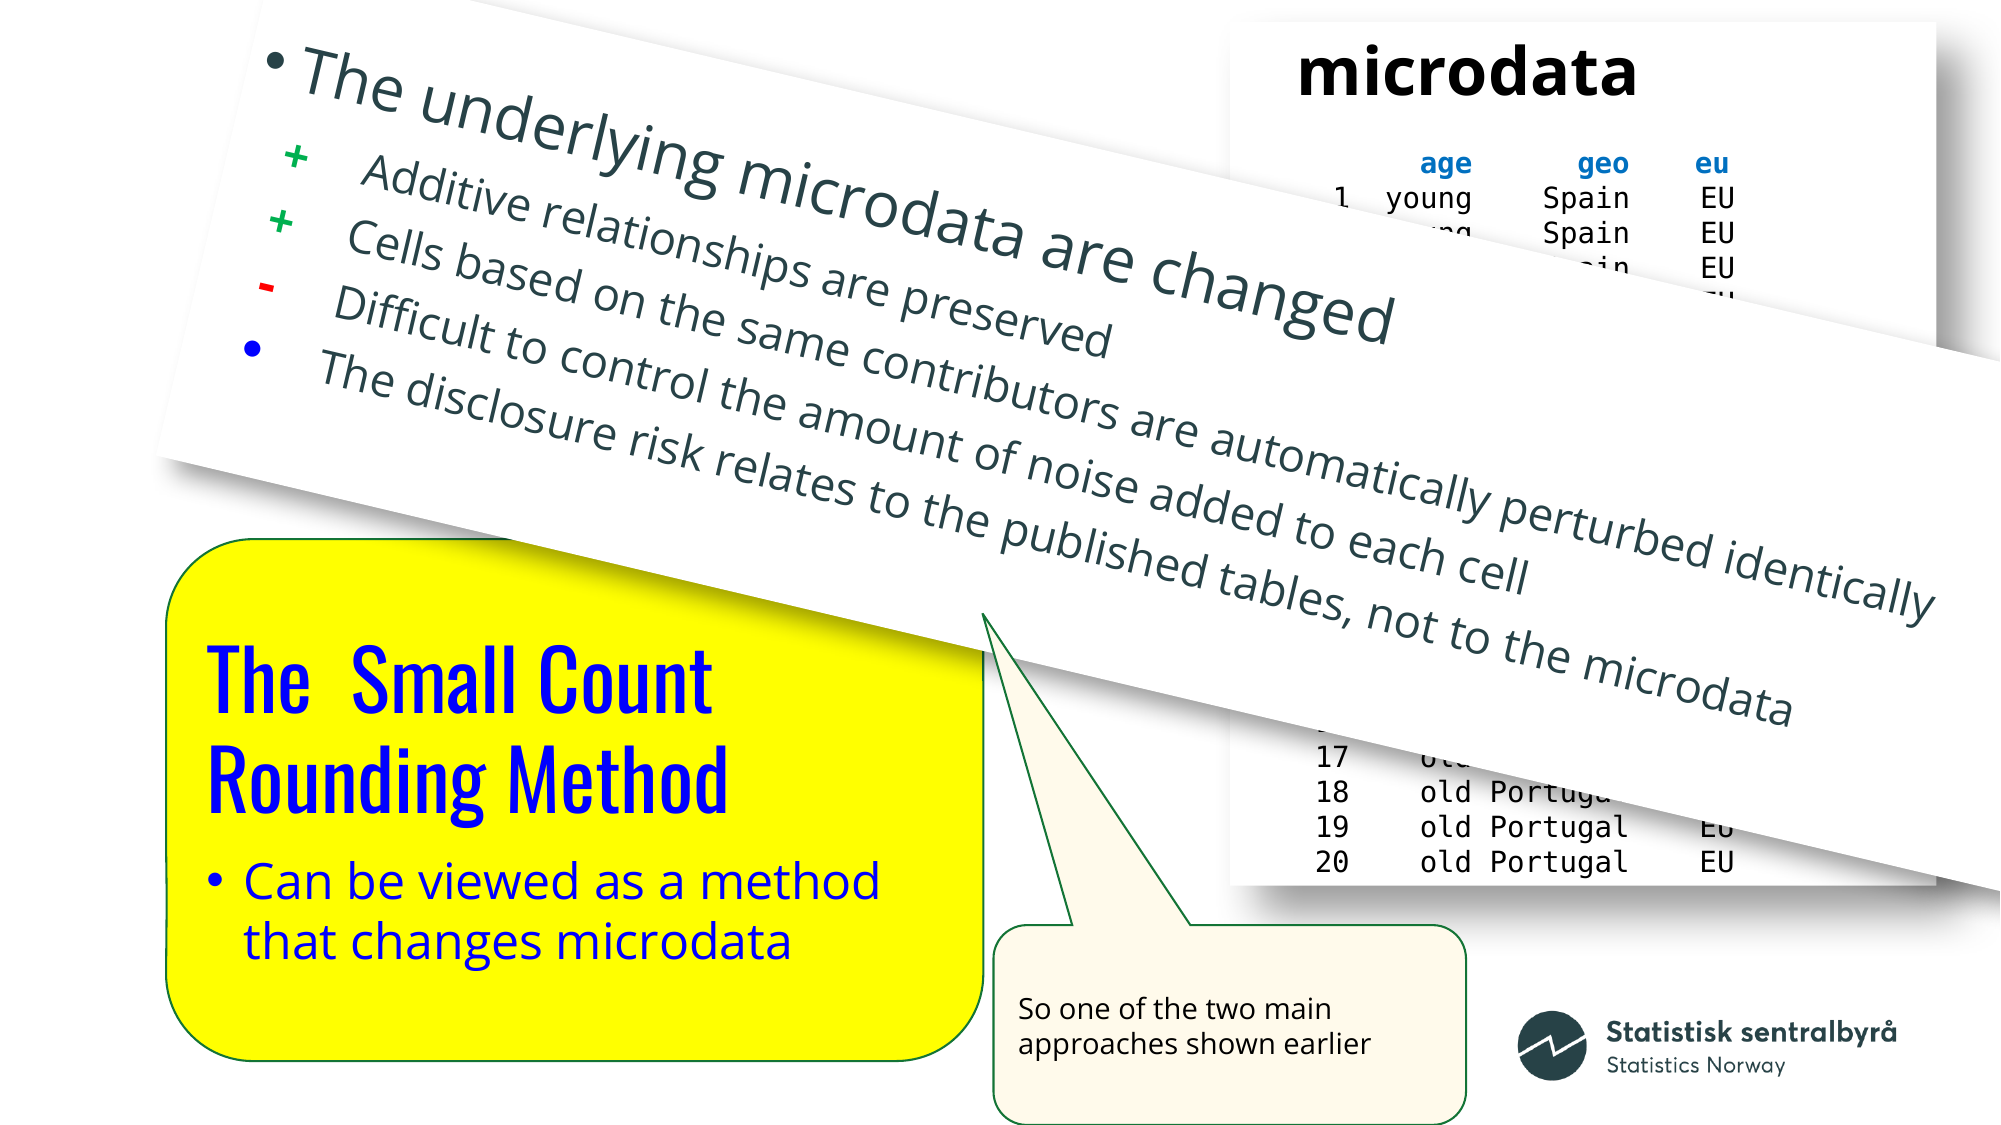

microdata

          age      geo     eu
     1  young    Spain    EU
     2  young    Spain    EU
     3  young    Spain    EU
     4  young    Spain    EU
     5  young    Spain    EU
     6  young  Iceland nonEU
     7  young  Iceland nonEU
     8    old    Spain    EU
     9    old    Spain    EU
    10    old    Spain    EU
    11    old    Spain    EU
    12    old    Spain    EU
    13    old    Spain    EU
    14    old  Iceland nonEU
    15    old  Iceland nonEU
    16    old  Iceland nonEU
    17    old Portugal    EU
    18    old Portugal    EU
    19    old Portugal    EU
    20    old Portugal    EU

The underlying microdata are changed
+  Additive relationships are preserved
+  Cells based on the same contributors are automatically perturbed identically
-  Difficult to control the amount of noise added to each cell
•  The disclosure risk relates to the published tables, not to the microdata
The  Small Count Rounding Method
Can be viewed as a method that changes microdata
So one of the two main approaches shown earlier